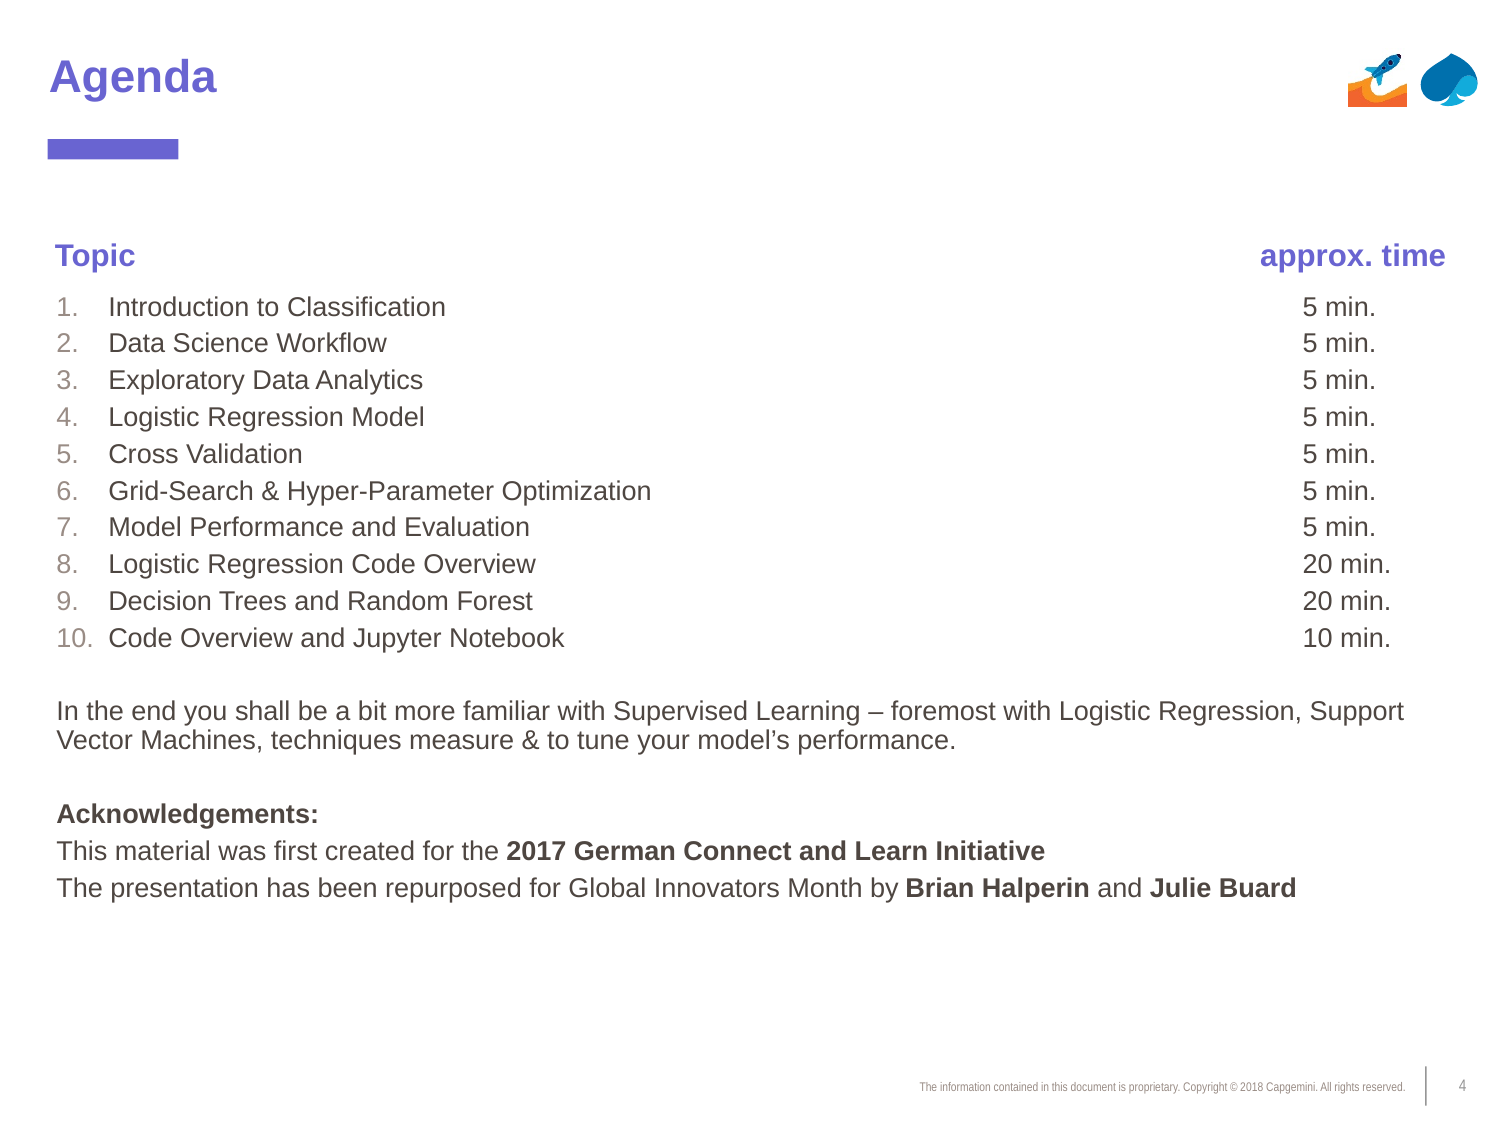

# Agenda
Topic                                                                                                                                 approx. time
Introduction to Classification	5 min.
Data Science Workflow	5 min.
Exploratory Data Analytics	5 min.
Logistic Regression Model	5 min.
Cross Validation	5 min.
Grid-Search & Hyper-Parameter Optimization 	5 min.
Model Performance and Evaluation	5 min.
Logistic Regression Code Overview	20 min.
Decision Trees and Random Forest	20 min.
Code Overview and Jupyter Notebook	10 min.

In the end you shall be a bit more familiar with Supervised Learning – foremost with Logistic Regression, Support Vector Machines, techniques measure & to tune your model’s performance.

Acknowledgements:
This material was first created for the 2017 German Connect and Learn Initiative
The presentation has been repurposed for Global Innovators Month by Brian Halperin and Julie Buard